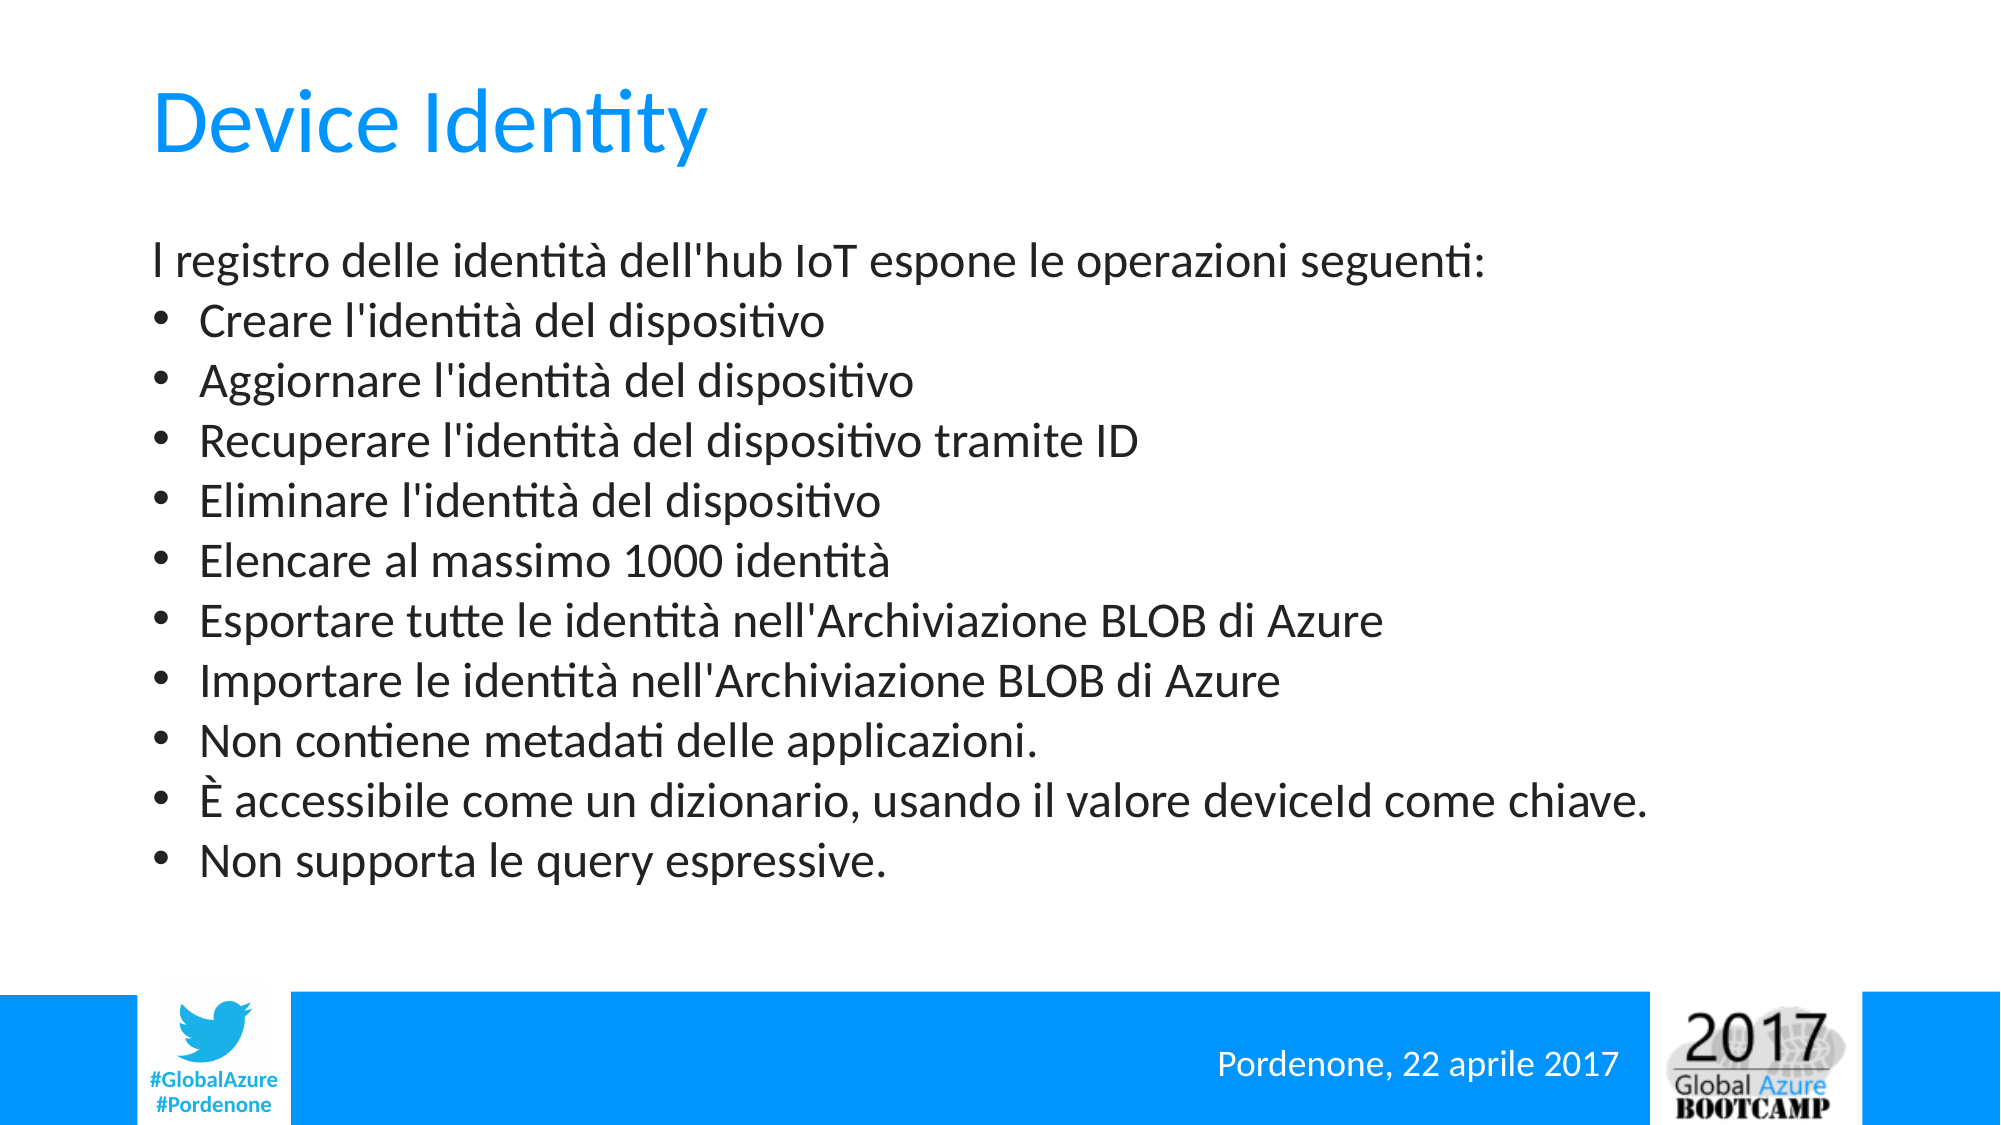

# Device Identity
l registro delle identità dell'hub IoT espone le operazioni seguenti:
Creare l'identità del dispositivo
Aggiornare l'identità del dispositivo
Recuperare l'identità del dispositivo tramite ID
Eliminare l'identità del dispositivo
Elencare al massimo 1000 identità
Esportare tutte le identità nell'Archiviazione BLOB di Azure
Importare le identità nell'Archiviazione BLOB di Azure
Non contiene metadati delle applicazioni.
È accessibile come un dizionario, usando il valore deviceId come chiave.
Non supporta le query espressive.